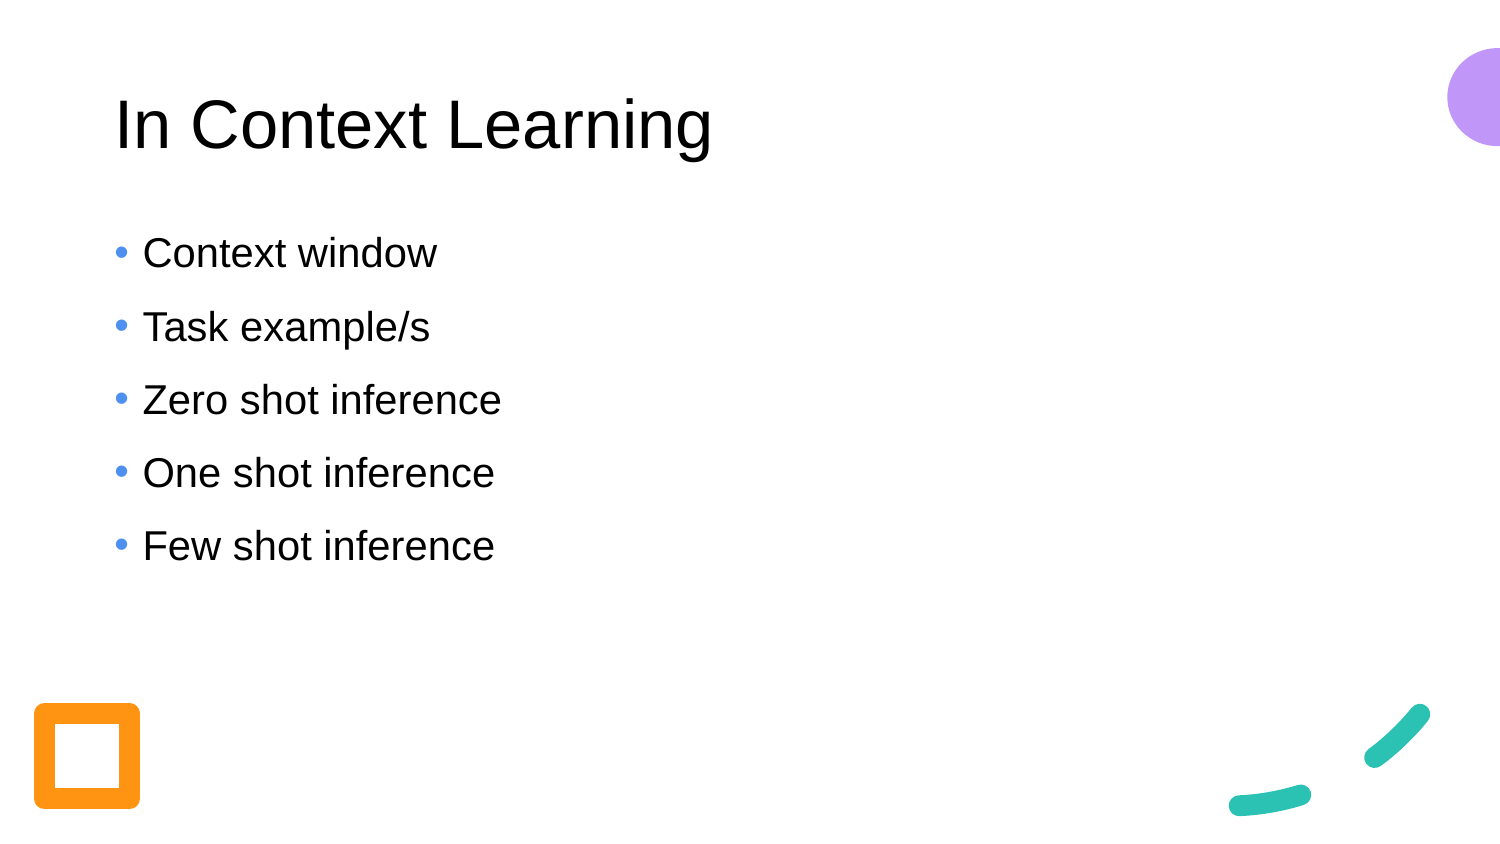

# In Context Learning
Context window
Task example/s
Zero shot inference
One shot inference
Few shot inference